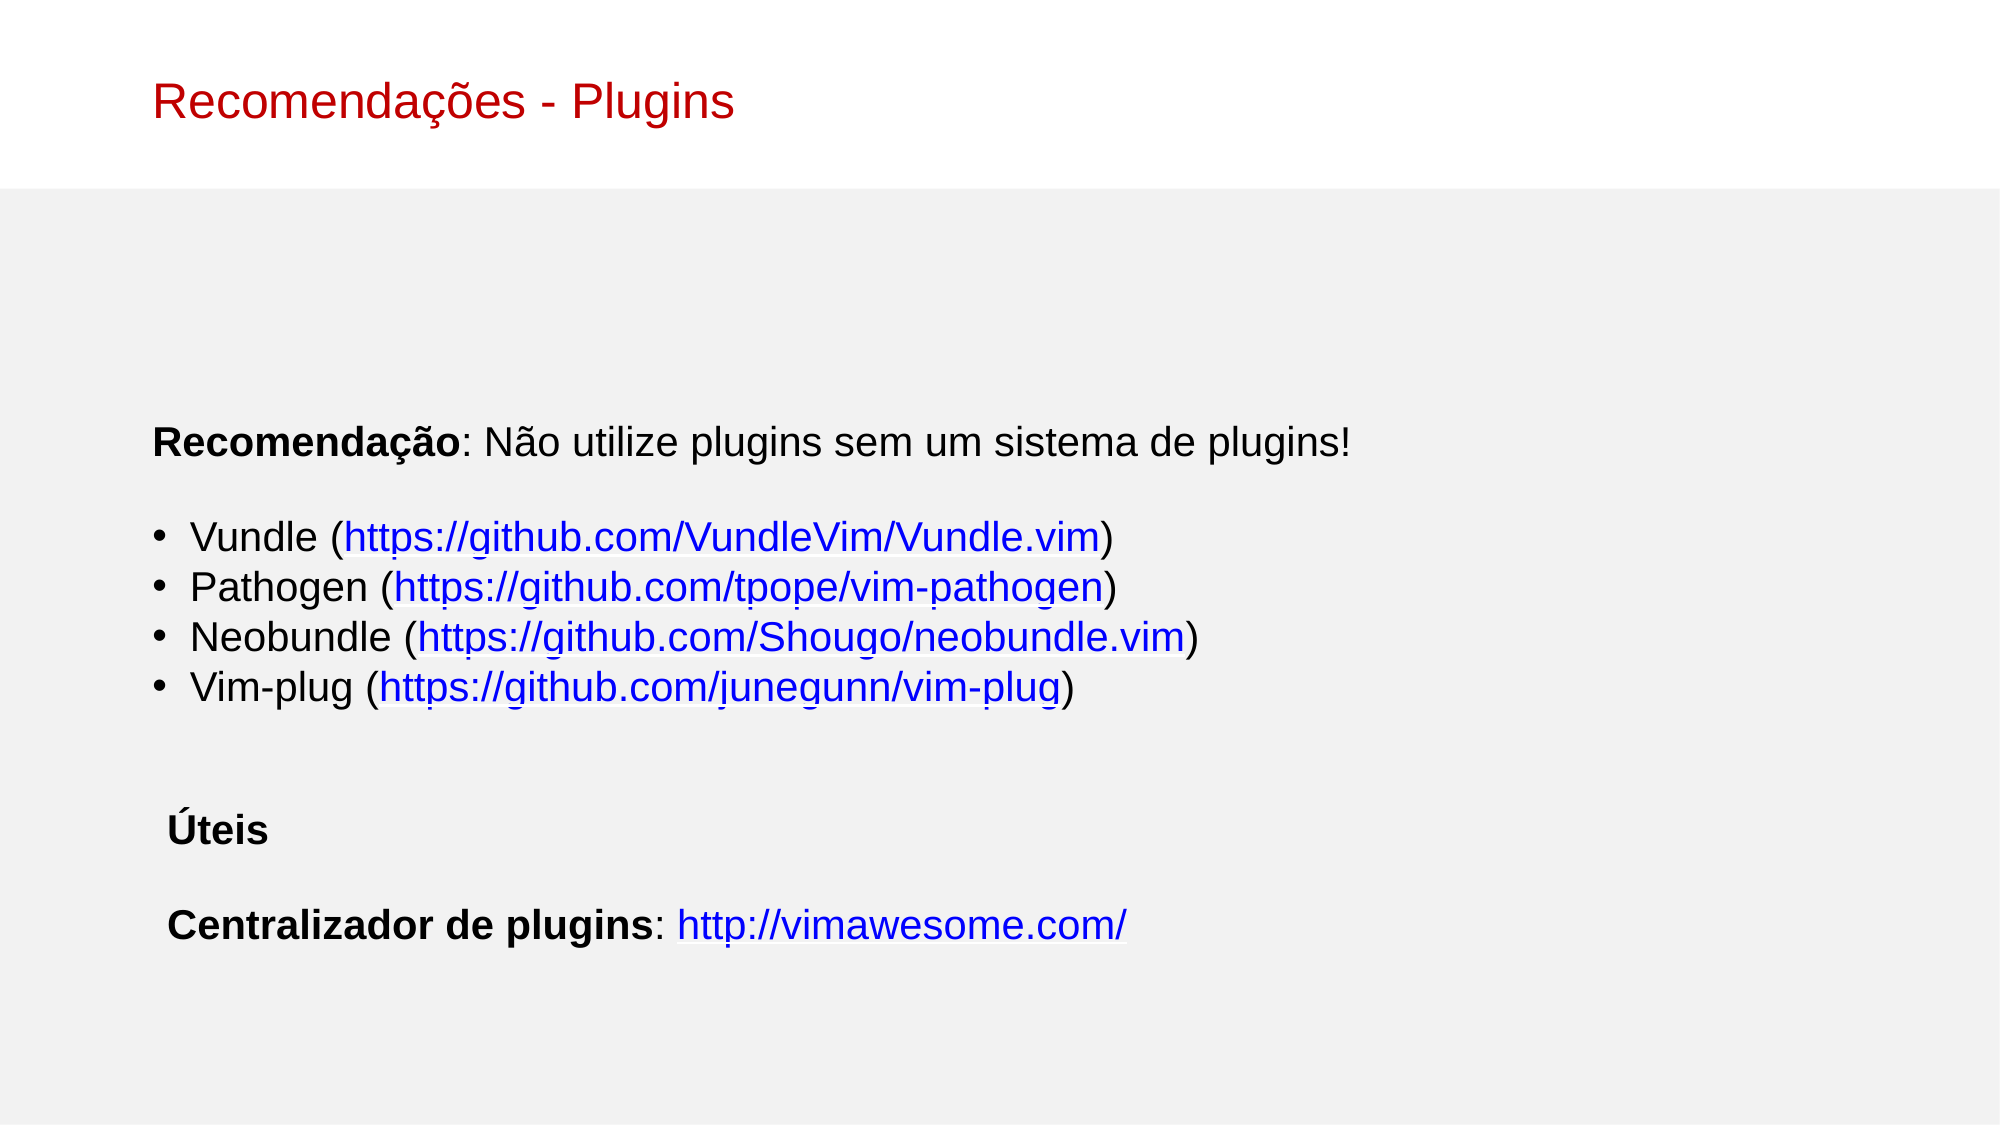

Recomendações - Plugins
Recomendação: Não utilize plugins sem um sistema de plugins!

Vundle (https://github.com/VundleVim/Vundle.vim)
Pathogen (https://github.com/tpope/vim-pathogen)
Neobundle (https://github.com/Shougo/neobundle.vim)
Vim-plug (https://github.com/junegunn/vim-plug)
Úteis

Centralizador de plugins: http://vimawesome.com/